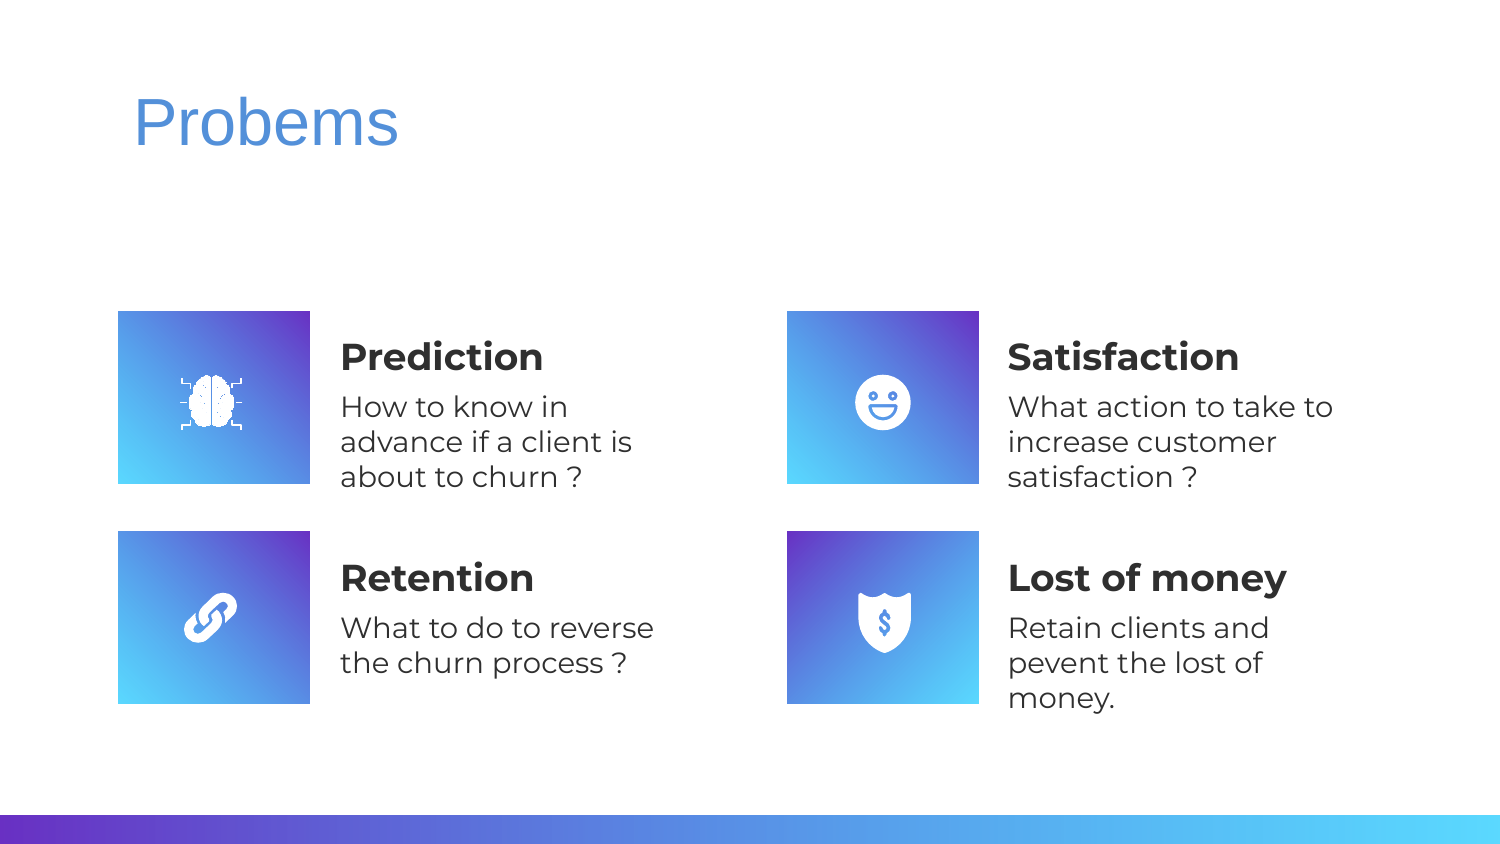

# Probems

Prediction
Satisfaction
How to know in advance if a client is about to churn ?
What action to take to increase customer satisfaction ?

Retention
Lost of money

What to do to reverse the churn process ?
Retain clients and pevent the lost of money.